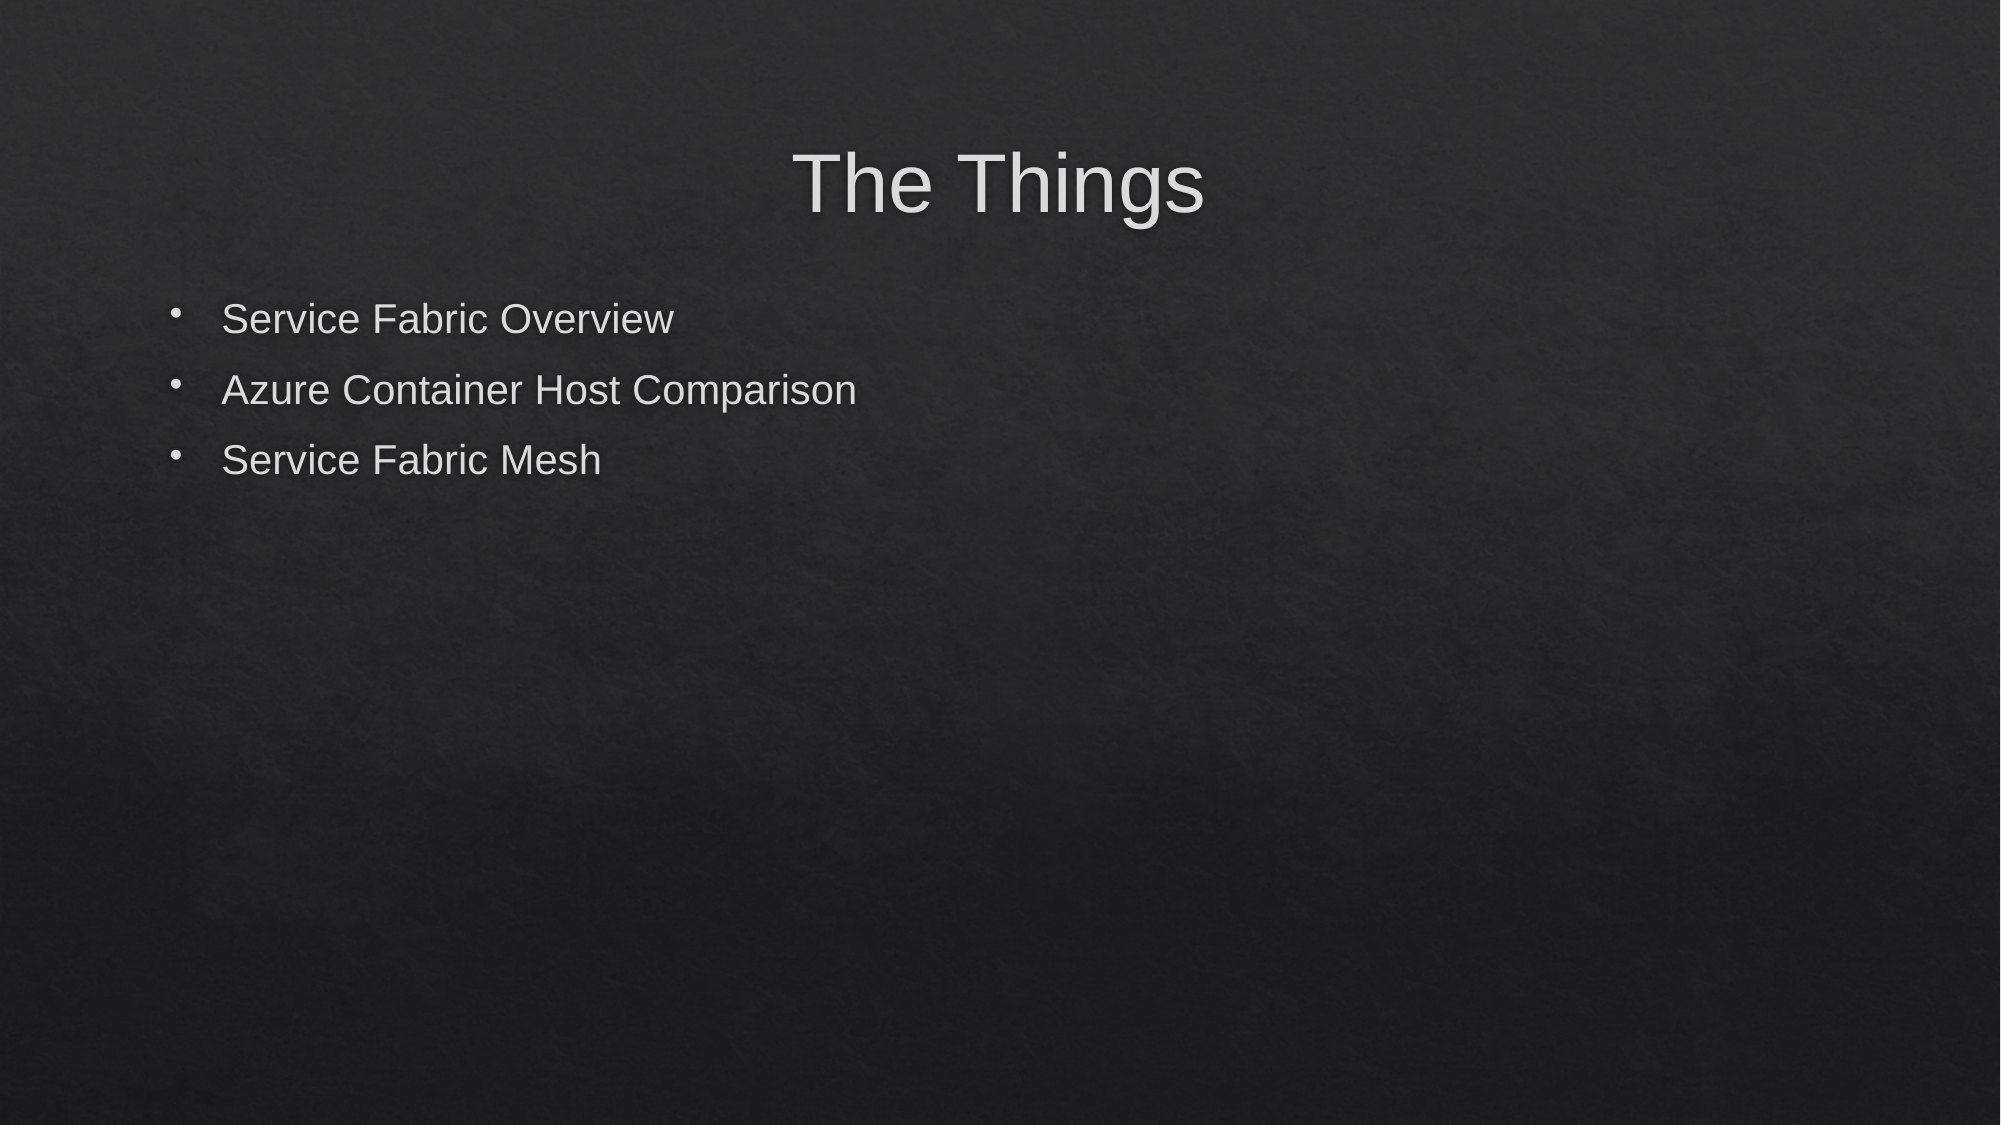

# The Things
Service Fabric Overview
Azure Container Host Comparison
Service Fabric Mesh